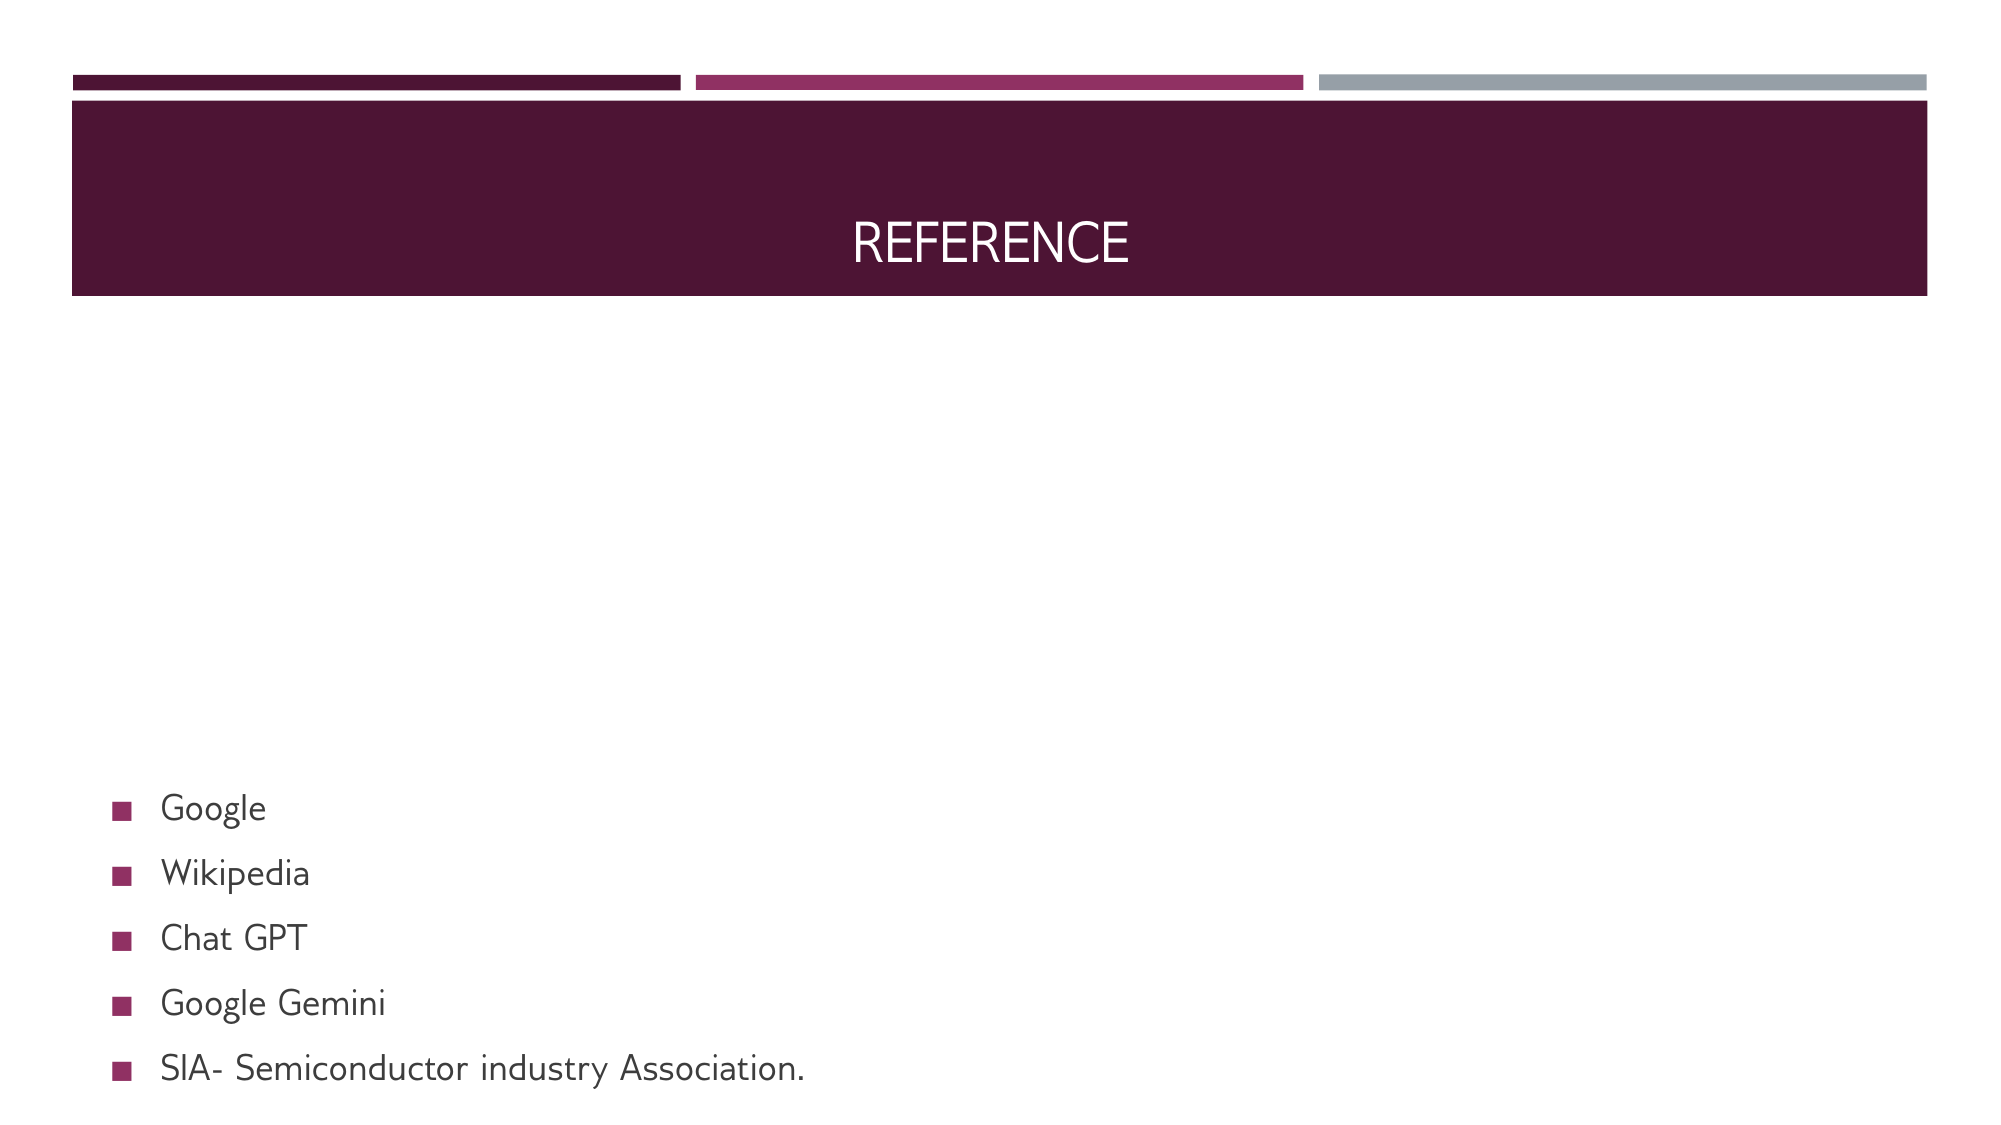

# REFERENCE
Google
Wikipedia
Chat GPT
Google Gemini
SIA- Semiconductor industry Association.